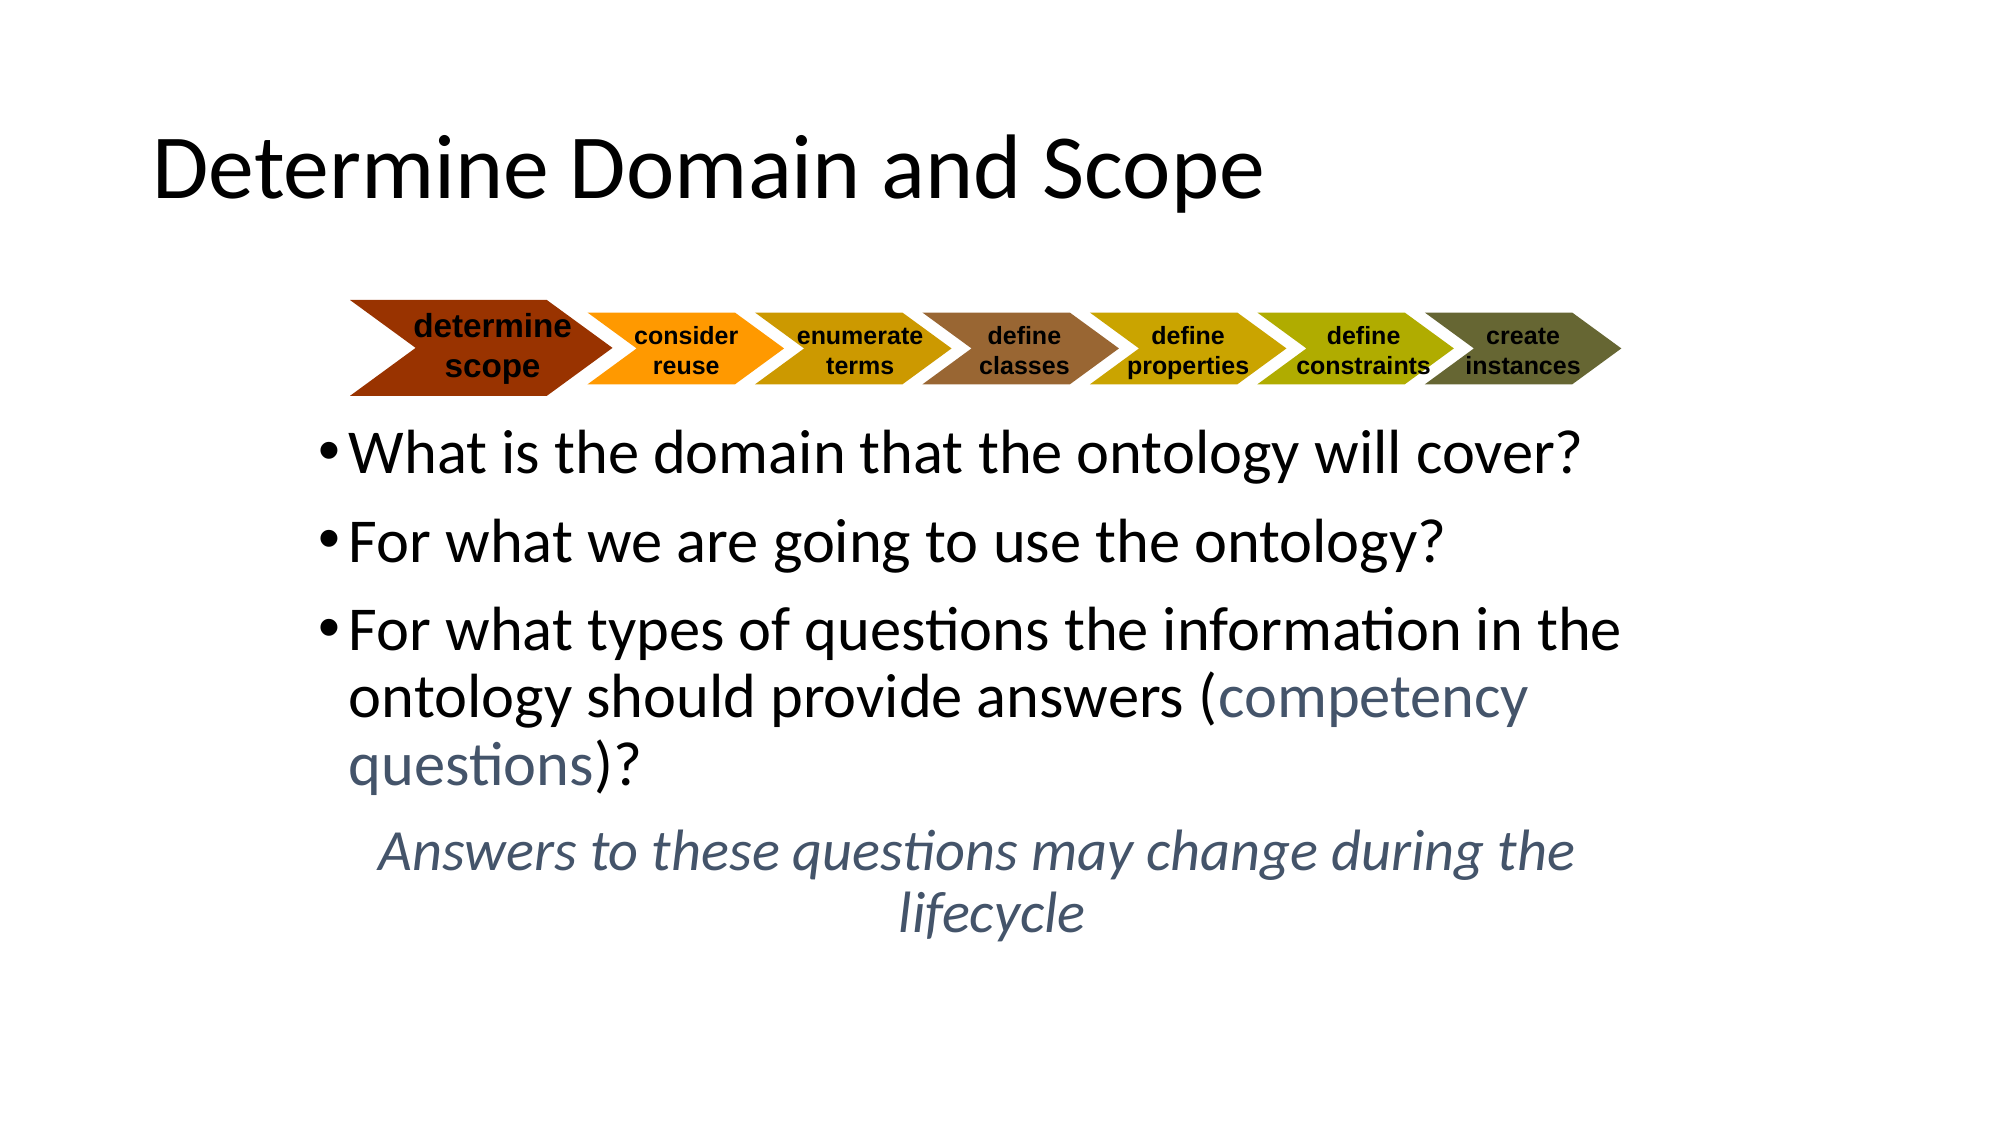

# Determine Domain and Scope
determine
scope

consider
reuse

enumerate
terms

define
classes

define
properties

define
constraints

create
instances
What is the domain that the ontology will cover?
For what we are going to use the ontology?
For what types of questions the information in the ontology should provide answers (competency questions)?
Answers to these questions may change during the lifecycle